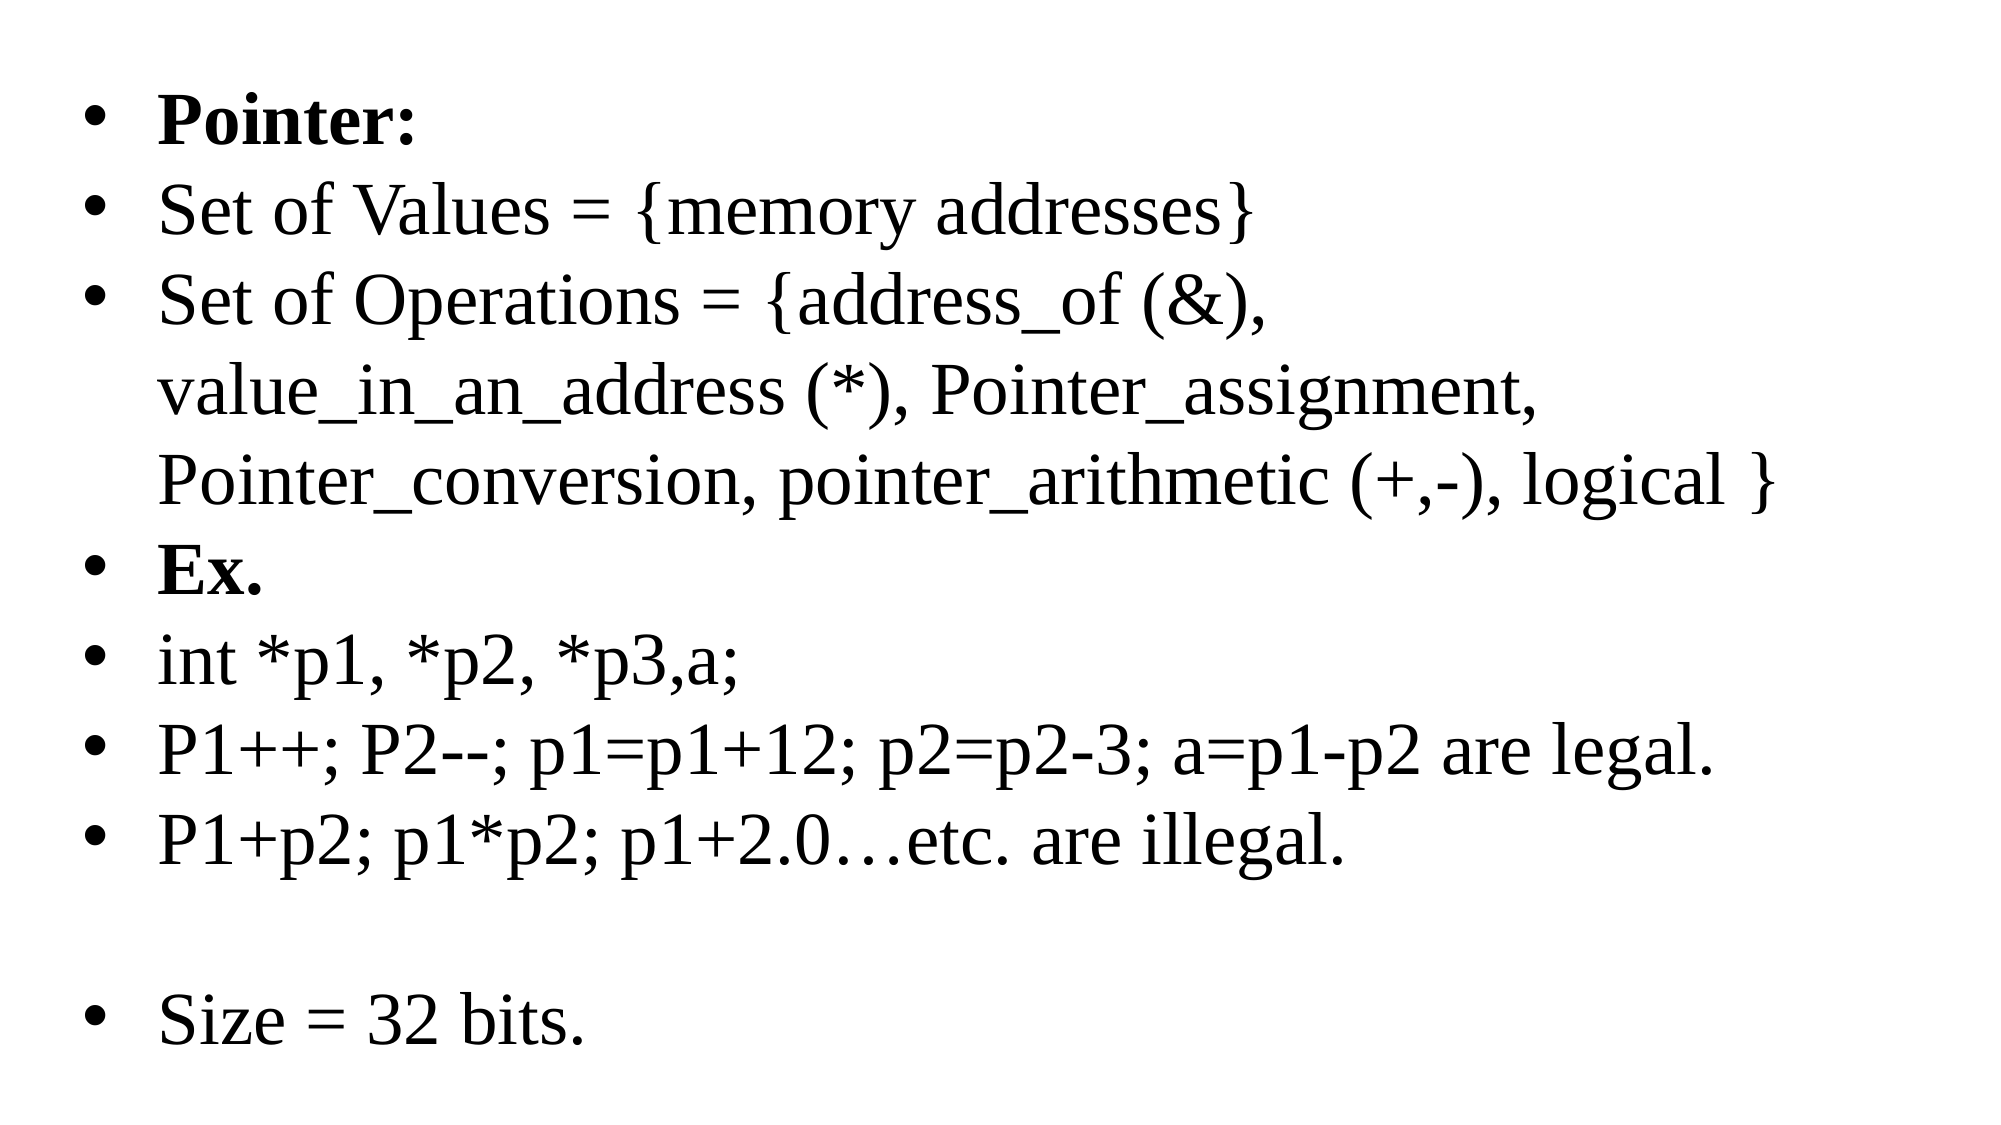

Pointer:
Set of Values = {memory addresses}
Set of Operations = {address_of (&), value_in_an_address (*), Pointer_assignment, Pointer_conversion, pointer_arithmetic (+,-), logical }
Ex.
int *p1, *p2, *p3,a;
P1++; P2--; p1=p1+12; p2=p2-3; a=p1-p2 are legal.
P1+p2; p1*p2; p1+2.0…etc. are illegal.

Size = 32 bits.